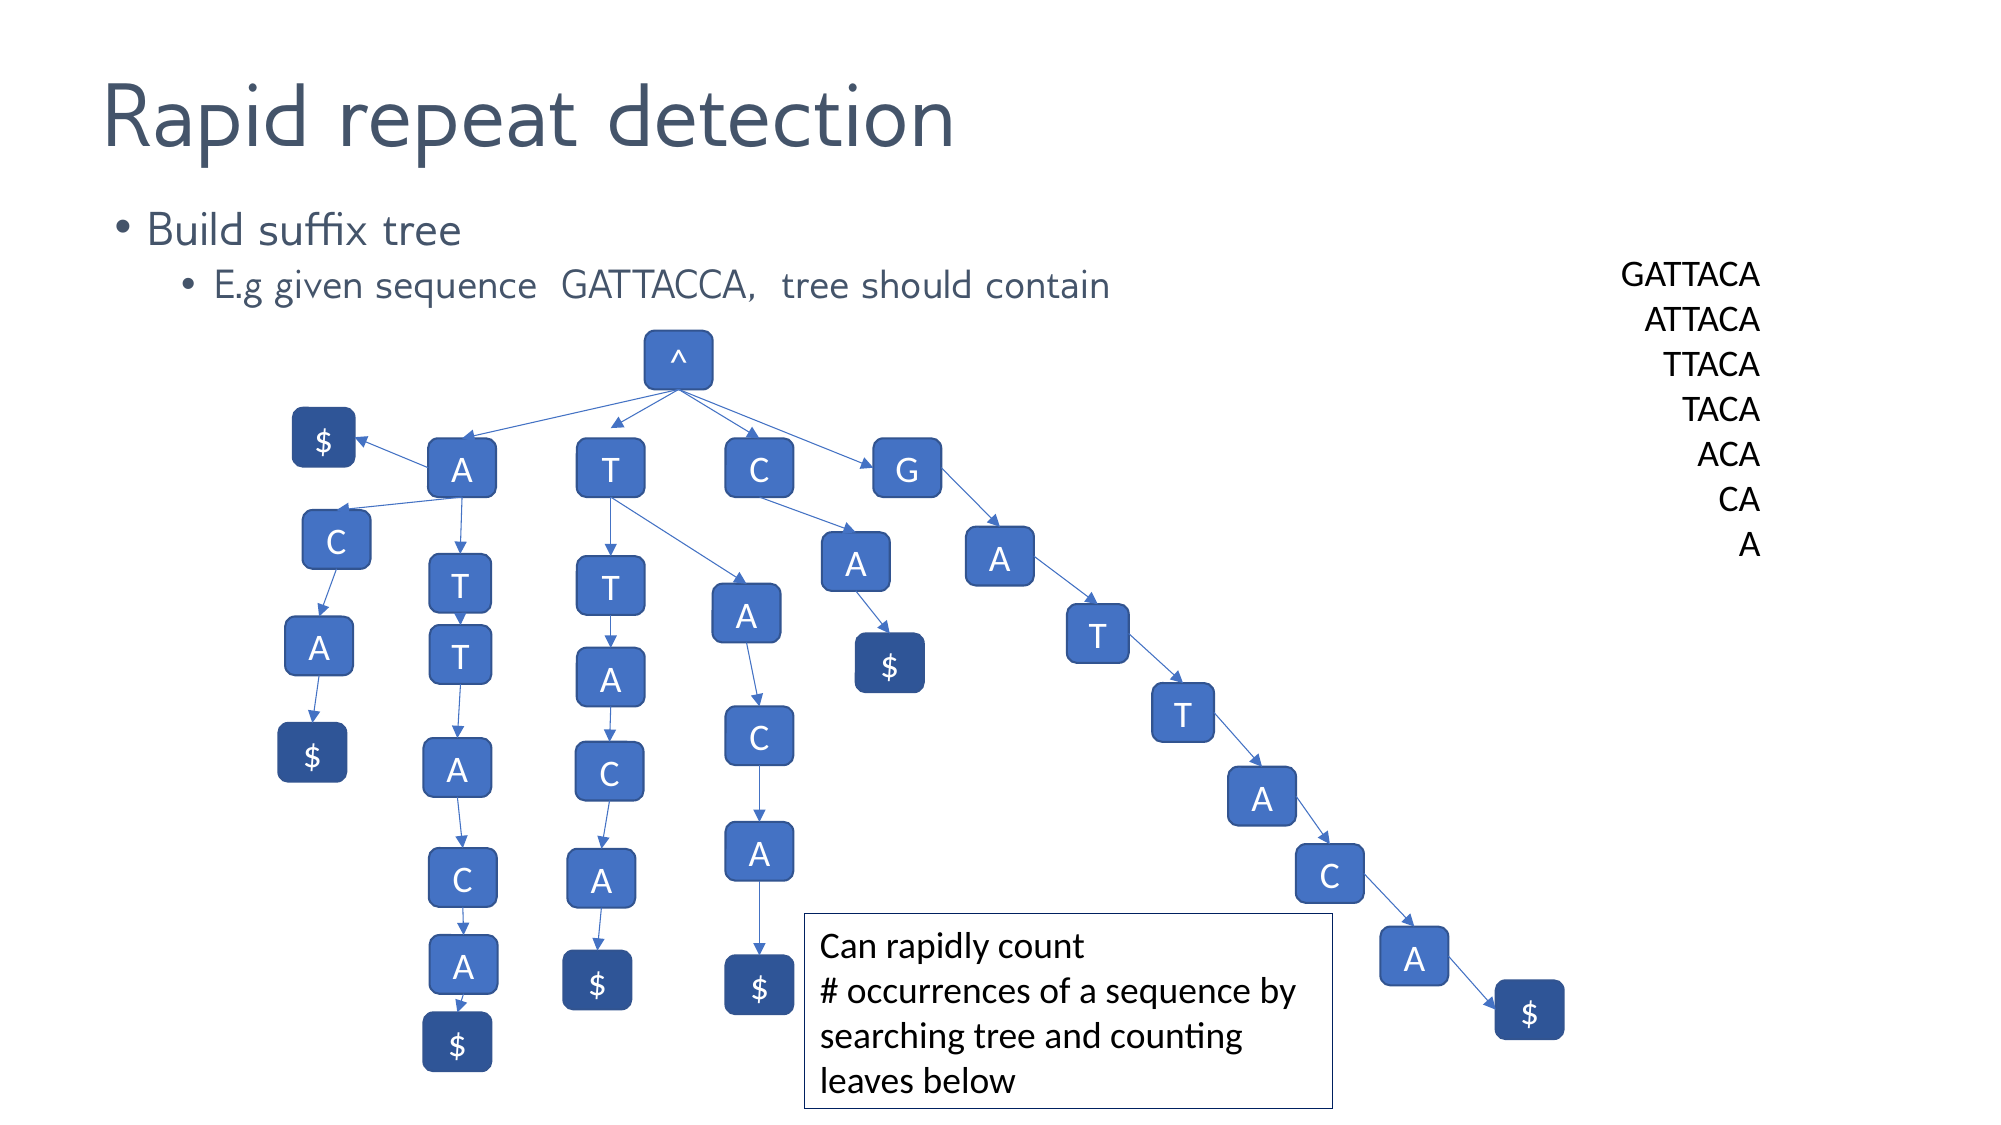

# Rapid repeat detection
Build suffix tree
E.g given sequence  GATTACCA,  tree should contain
GATTACA
ATTACA
TTACA
TACA
ACA
CA
A
^
$
G
A
T
C
C
A
A
T
T
A
T
A
T
^$\
A
T
C
^$\
A
C
A
A
C
C
A
Can rapidly count
# occurrences of a sequence by
searching tree and counting leaves below
A
A
^$\
^$\
^$\
$
T
A
T